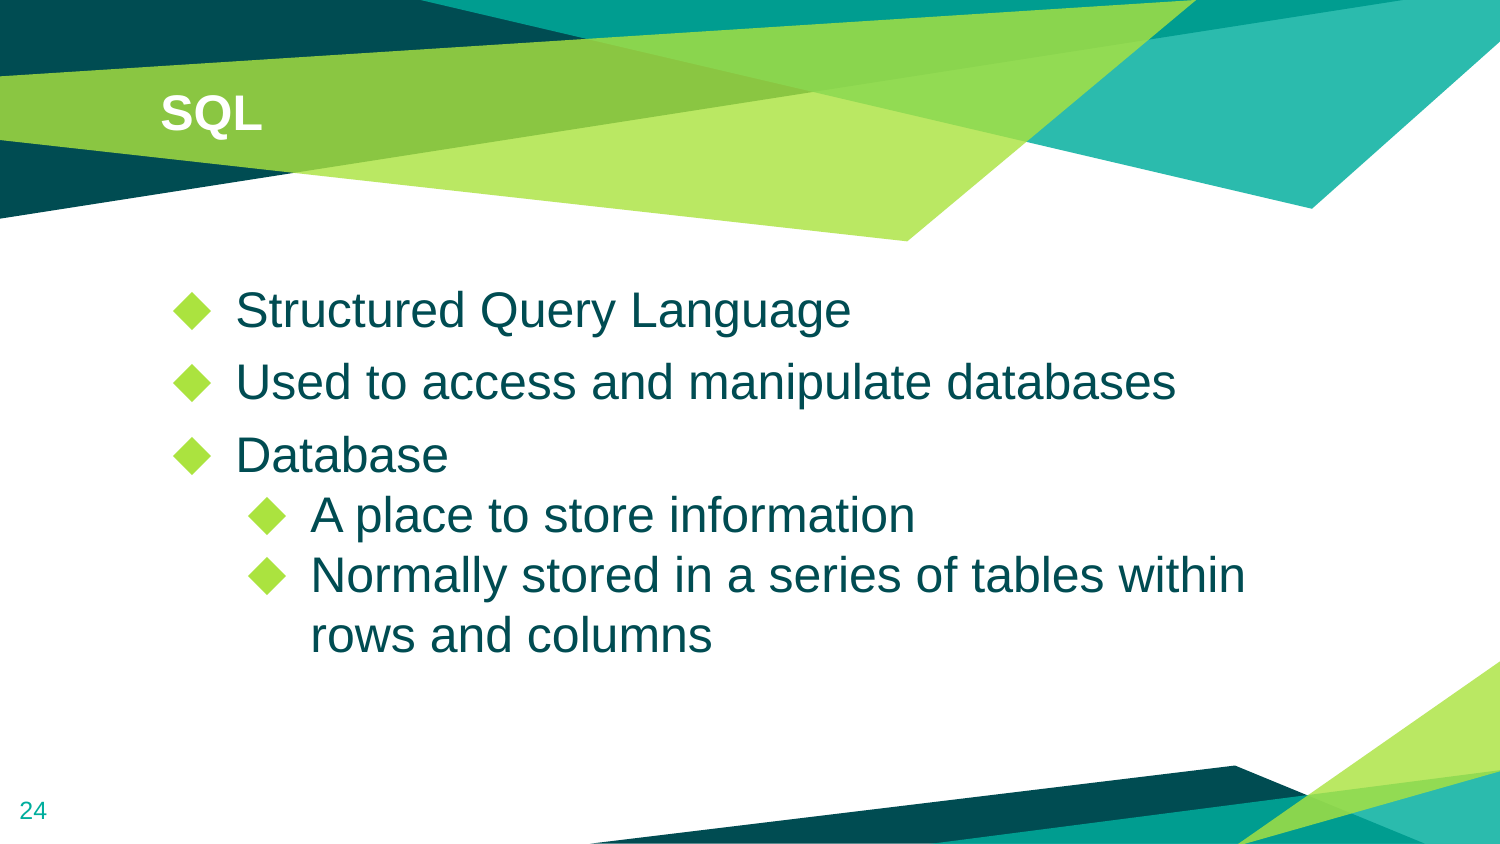

# SQL
Structured Query Language
Used to access and manipulate databases
Database
A place to store information
Normally stored in a series of tables within rows and columns

24